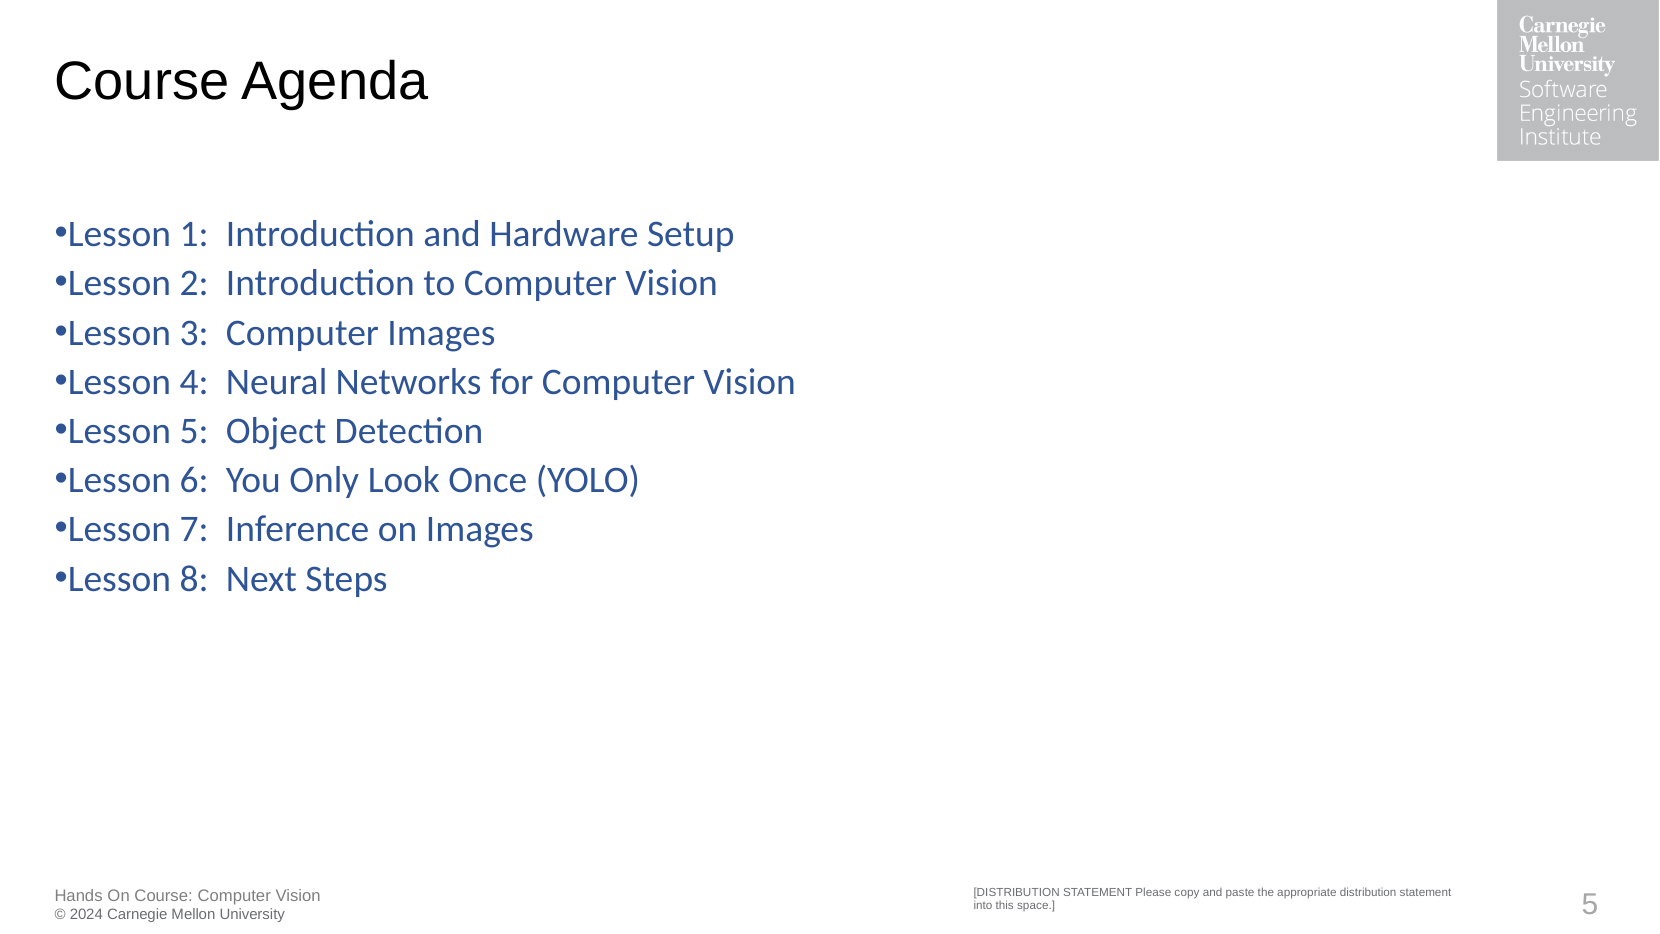

# Course Agenda
Lesson 1:  Introduction and Hardware Setup
Lesson 2:  Introduction to Computer Vision
Lesson 3:  Computer Images
Lesson 4:  Neural Networks for Computer Vision
Lesson 5:  Object Detection
Lesson 6:  You Only Look Once (YOLO)
Lesson 7:  Inference on Images
Lesson 8:  Next Steps